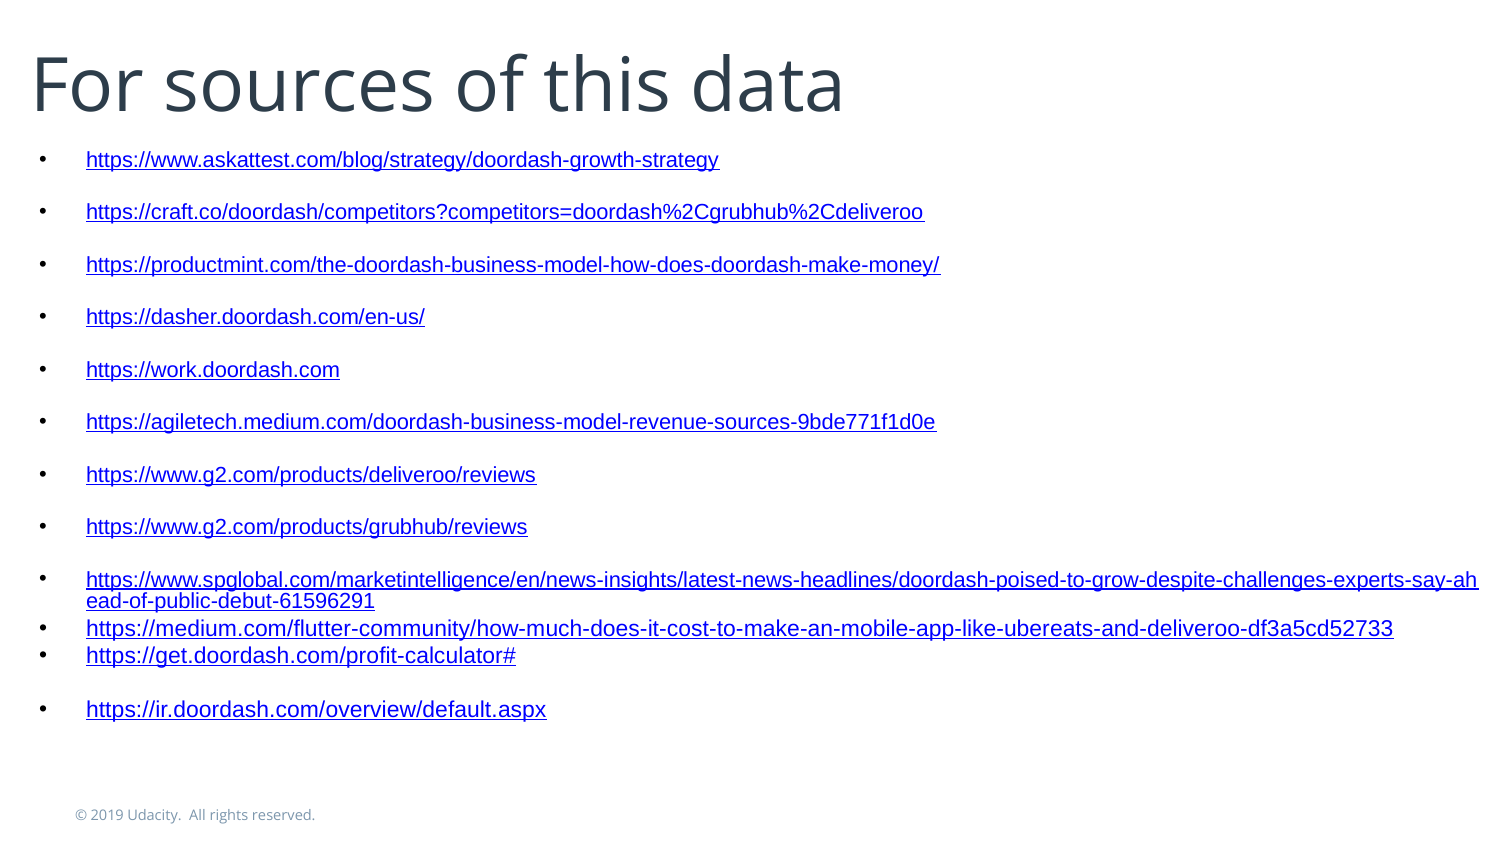

# For sources of this data
https://www.askattest.com/blog/strategy/doordash-growth-strategy

https://craft.co/doordash/competitors?competitors=doordash%2Cgrubhub%2Cdeliveroo

https://productmint.com/the-doordash-business-model-how-does-doordash-make-money/

https://dasher.doordash.com/en-us/

https://work.doordash.com

https://agiletech.medium.com/doordash-business-model-revenue-sources-9bde771f1d0e

https://www.g2.com/products/deliveroo/reviews

https://www.g2.com/products/grubhub/reviews

https://www.spglobal.com/marketintelligence/en/news-insights/latest-news-headlines/doordash-poised-to-grow-despite-challenges-experts-say-ahead-of-public-debut-61596291
https://medium.com/flutter-community/how-much-does-it-cost-to-make-an-mobile-app-like-ubereats-and-deliveroo-df3a5cd52733
https://get.doordash.com/profit-calculator#

https://ir.doordash.com/overview/default.aspx

© 2019 Udacity.  All rights reserved.